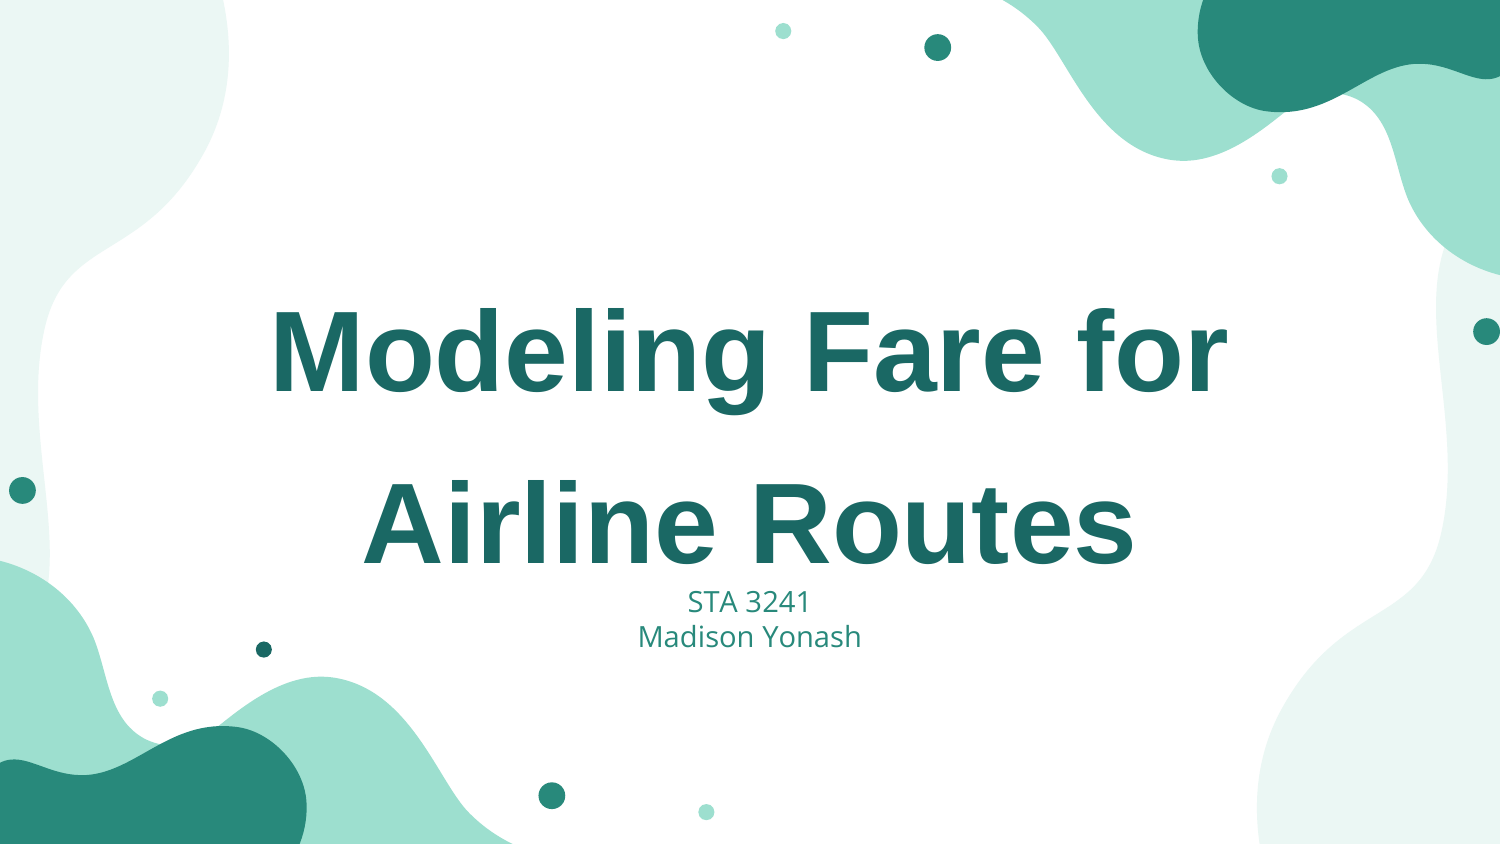

# Modeling Fare for Airline Routes
STA 3241
Madison Yonash